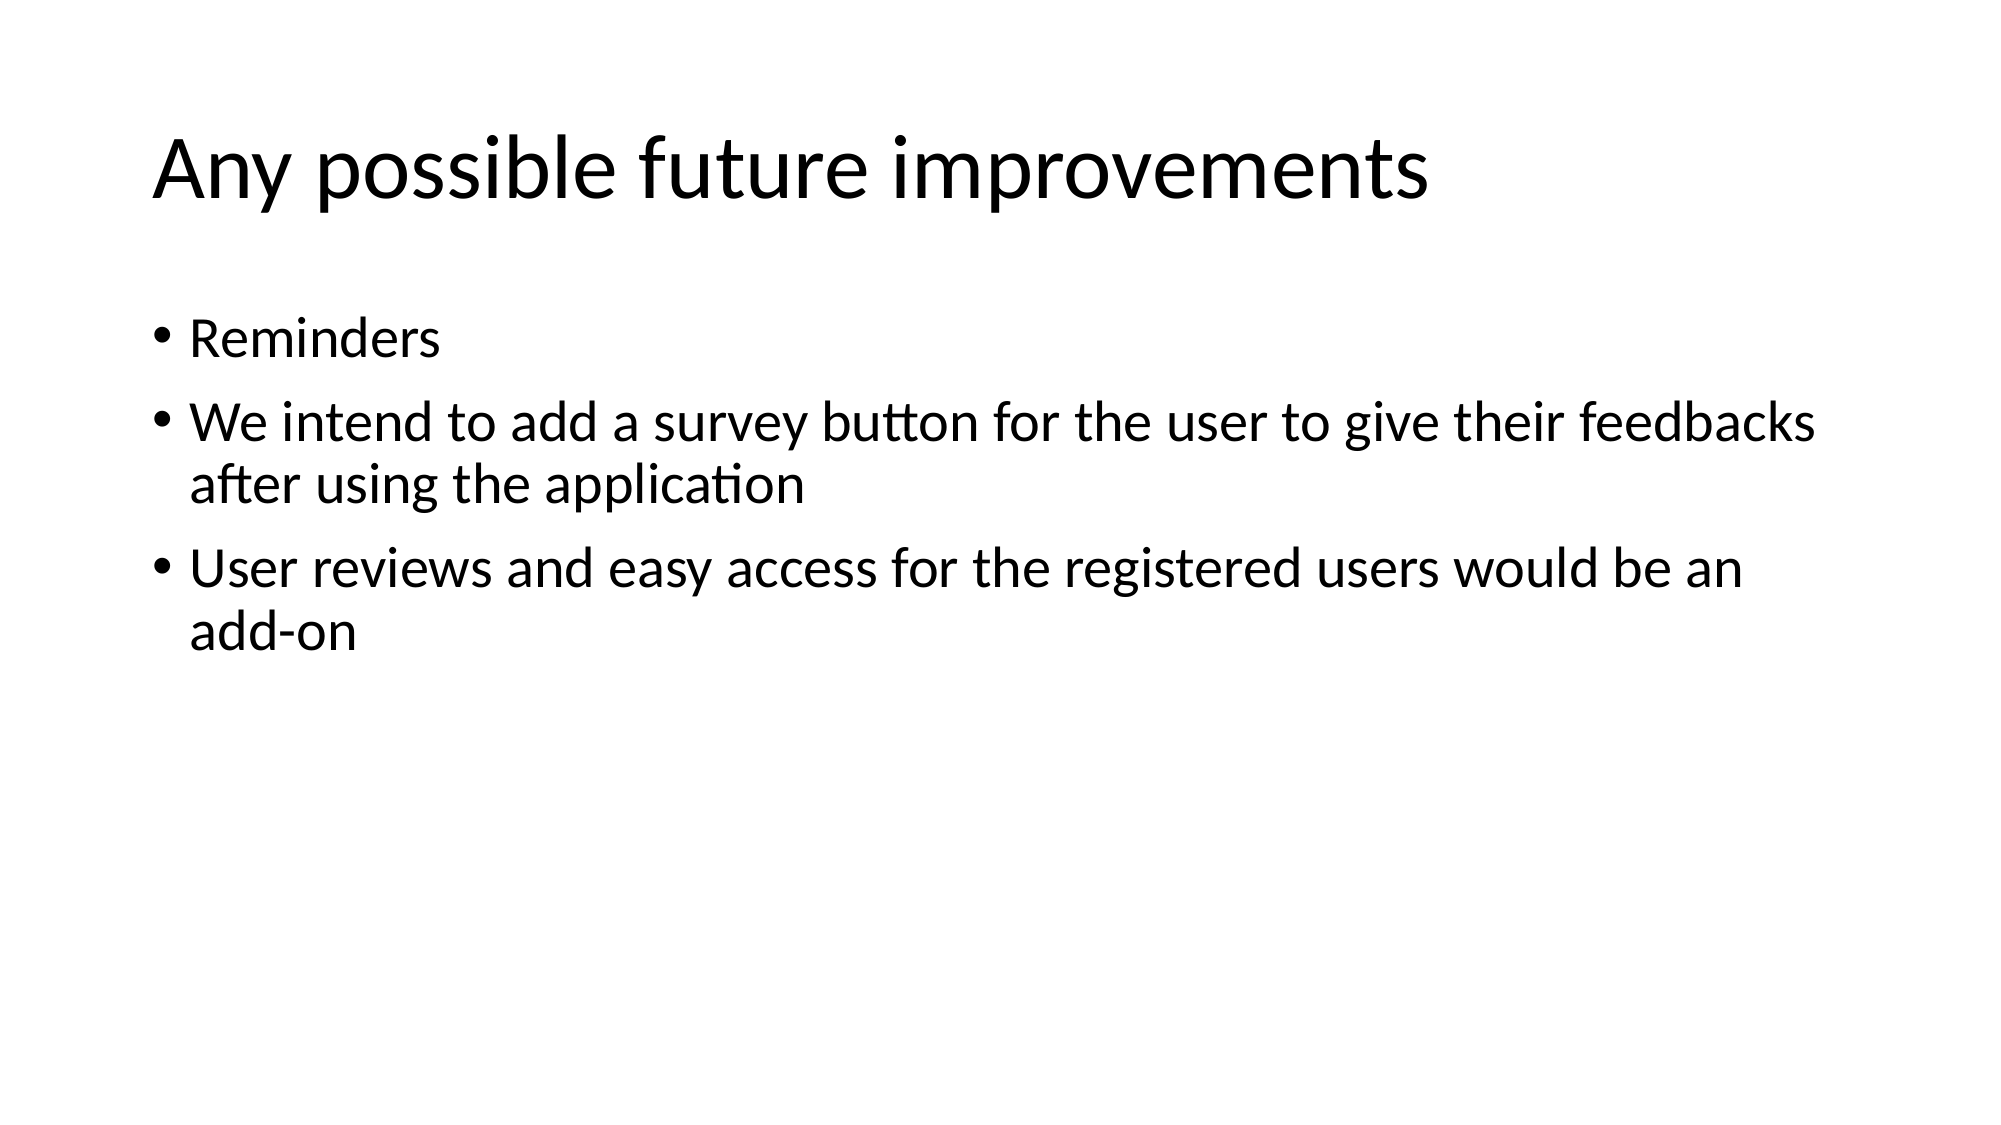

# Any possible future improvements
Reminders
We intend to add a survey button for the user to give their feedbacks after using the application
User reviews and easy access for the registered users would be an add-on